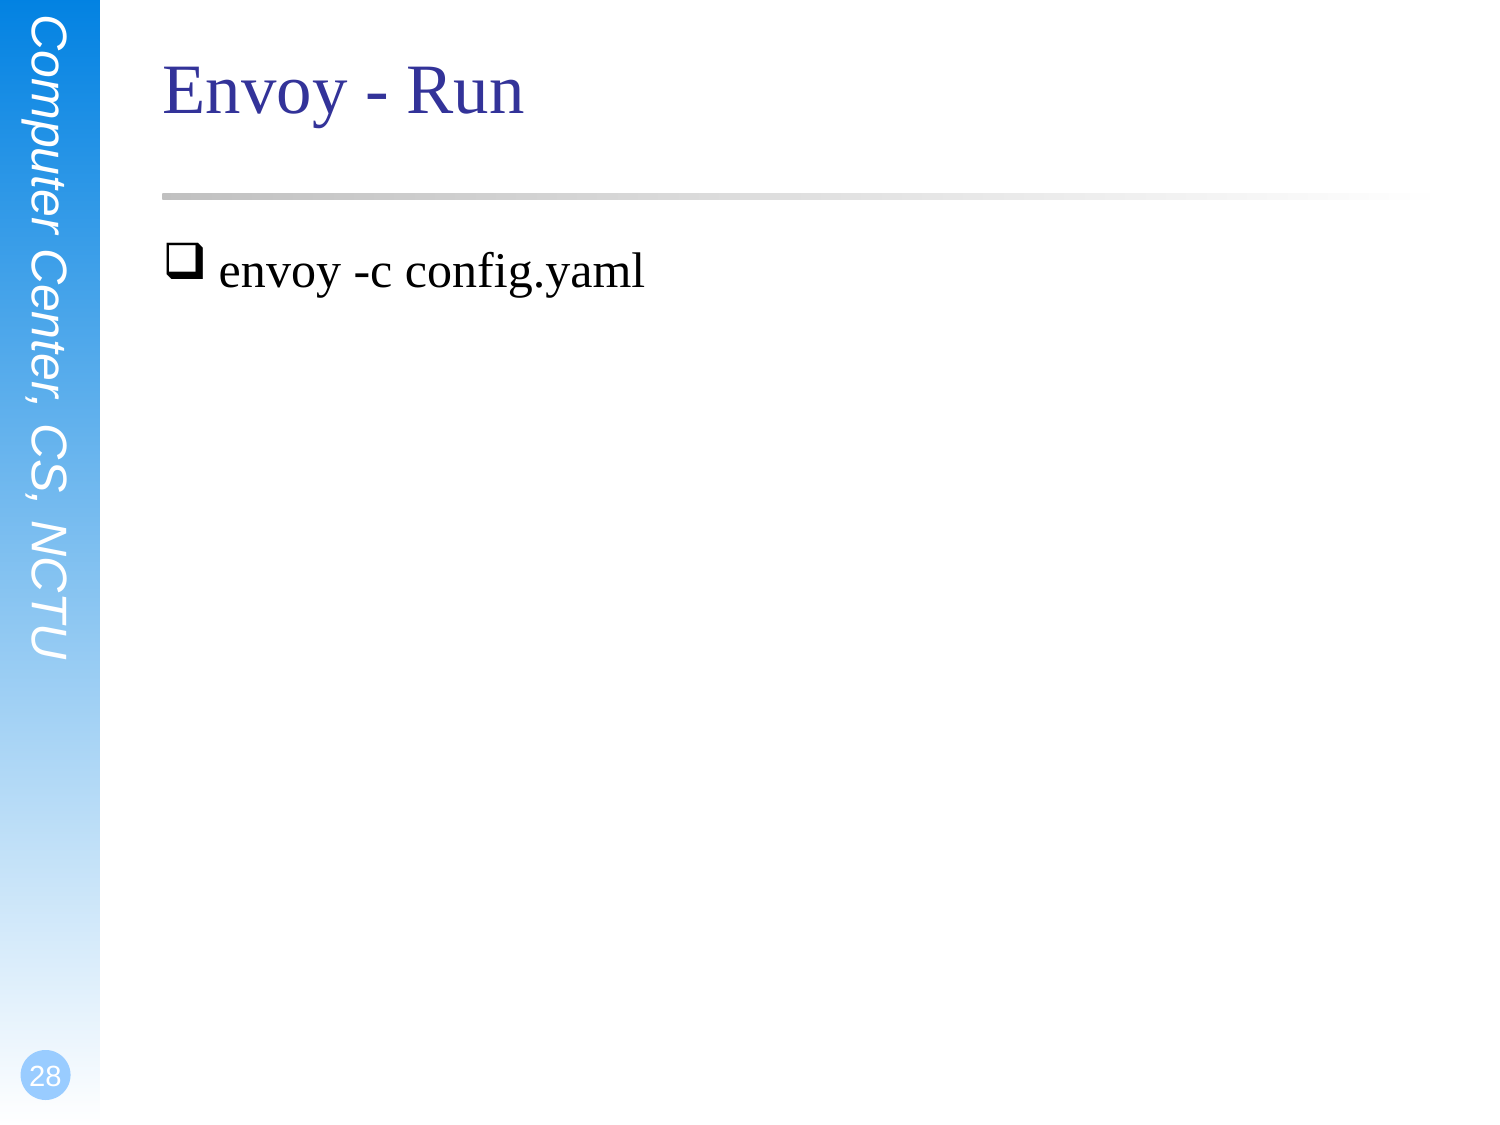

# Envoy - Run
envoy -c config.yaml